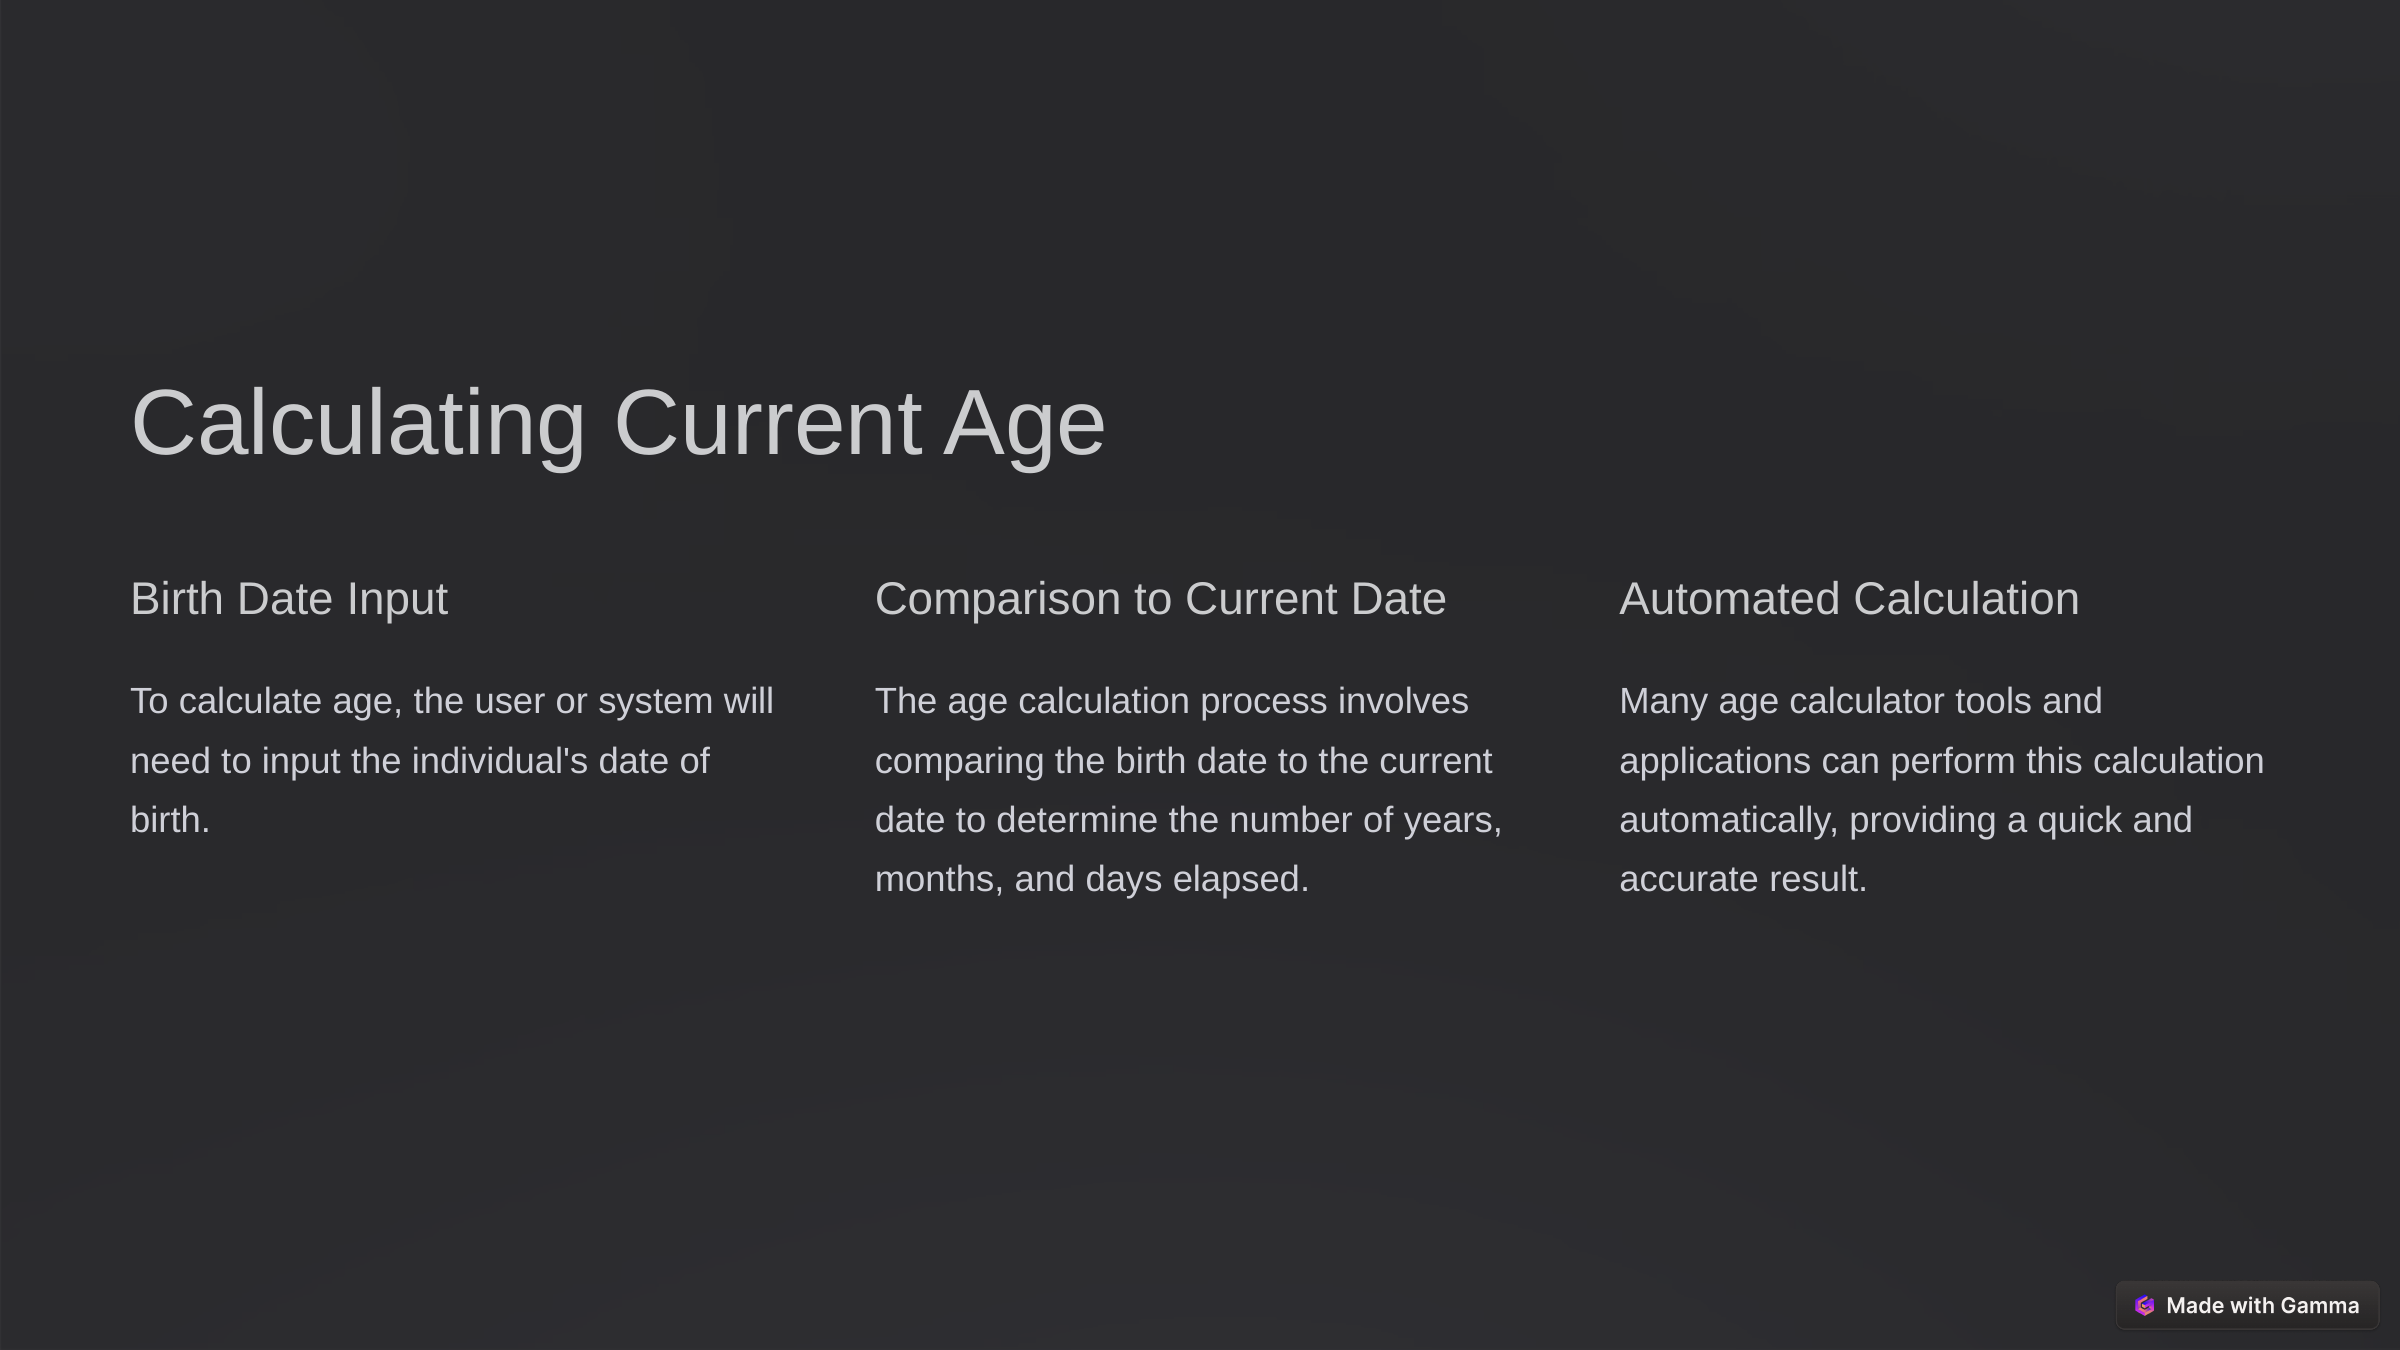

Calculating Current Age
Birth Date Input
Comparison to Current Date
Automated Calculation
To calculate age, the user or system will need to input the individual's date of birth.
The age calculation process involves comparing the birth date to the current date to determine the number of years, months, and days elapsed.
Many age calculator tools and applications can perform this calculation automatically, providing a quick and accurate result.